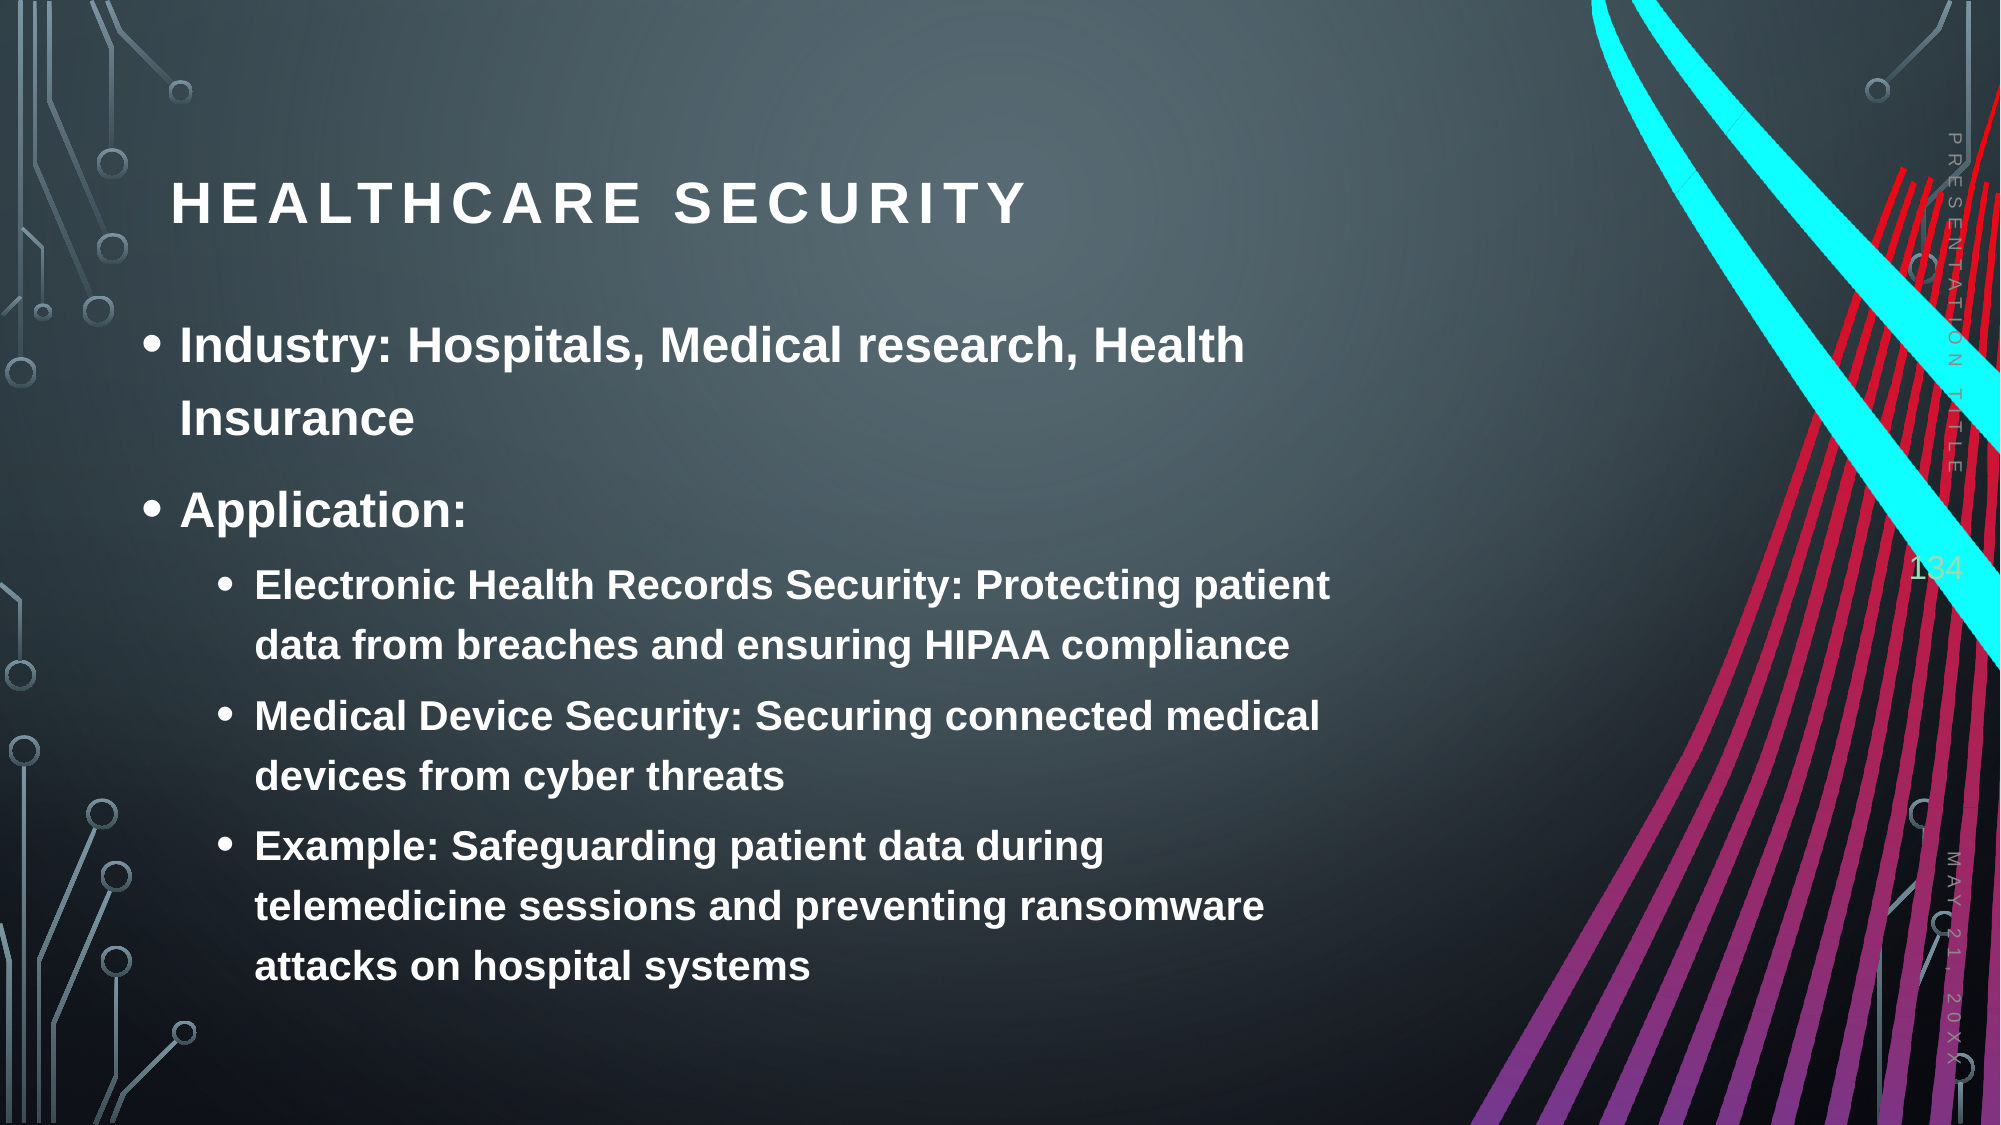

# HEALTHCARE SECURITY
PRESENTATION TITLE
Industry: Hospitals, Medical research, Health Insurance
Application:
Electronic Health Records Security: Protecting patient data from breaches and ensuring HIPAA compliance
Medical Device Security: Securing connected medical devices from cyber threats
Example: Safeguarding patient data during telemedicine sessions and preventing ransomware attacks on hospital systems
134
May 21, 20XX